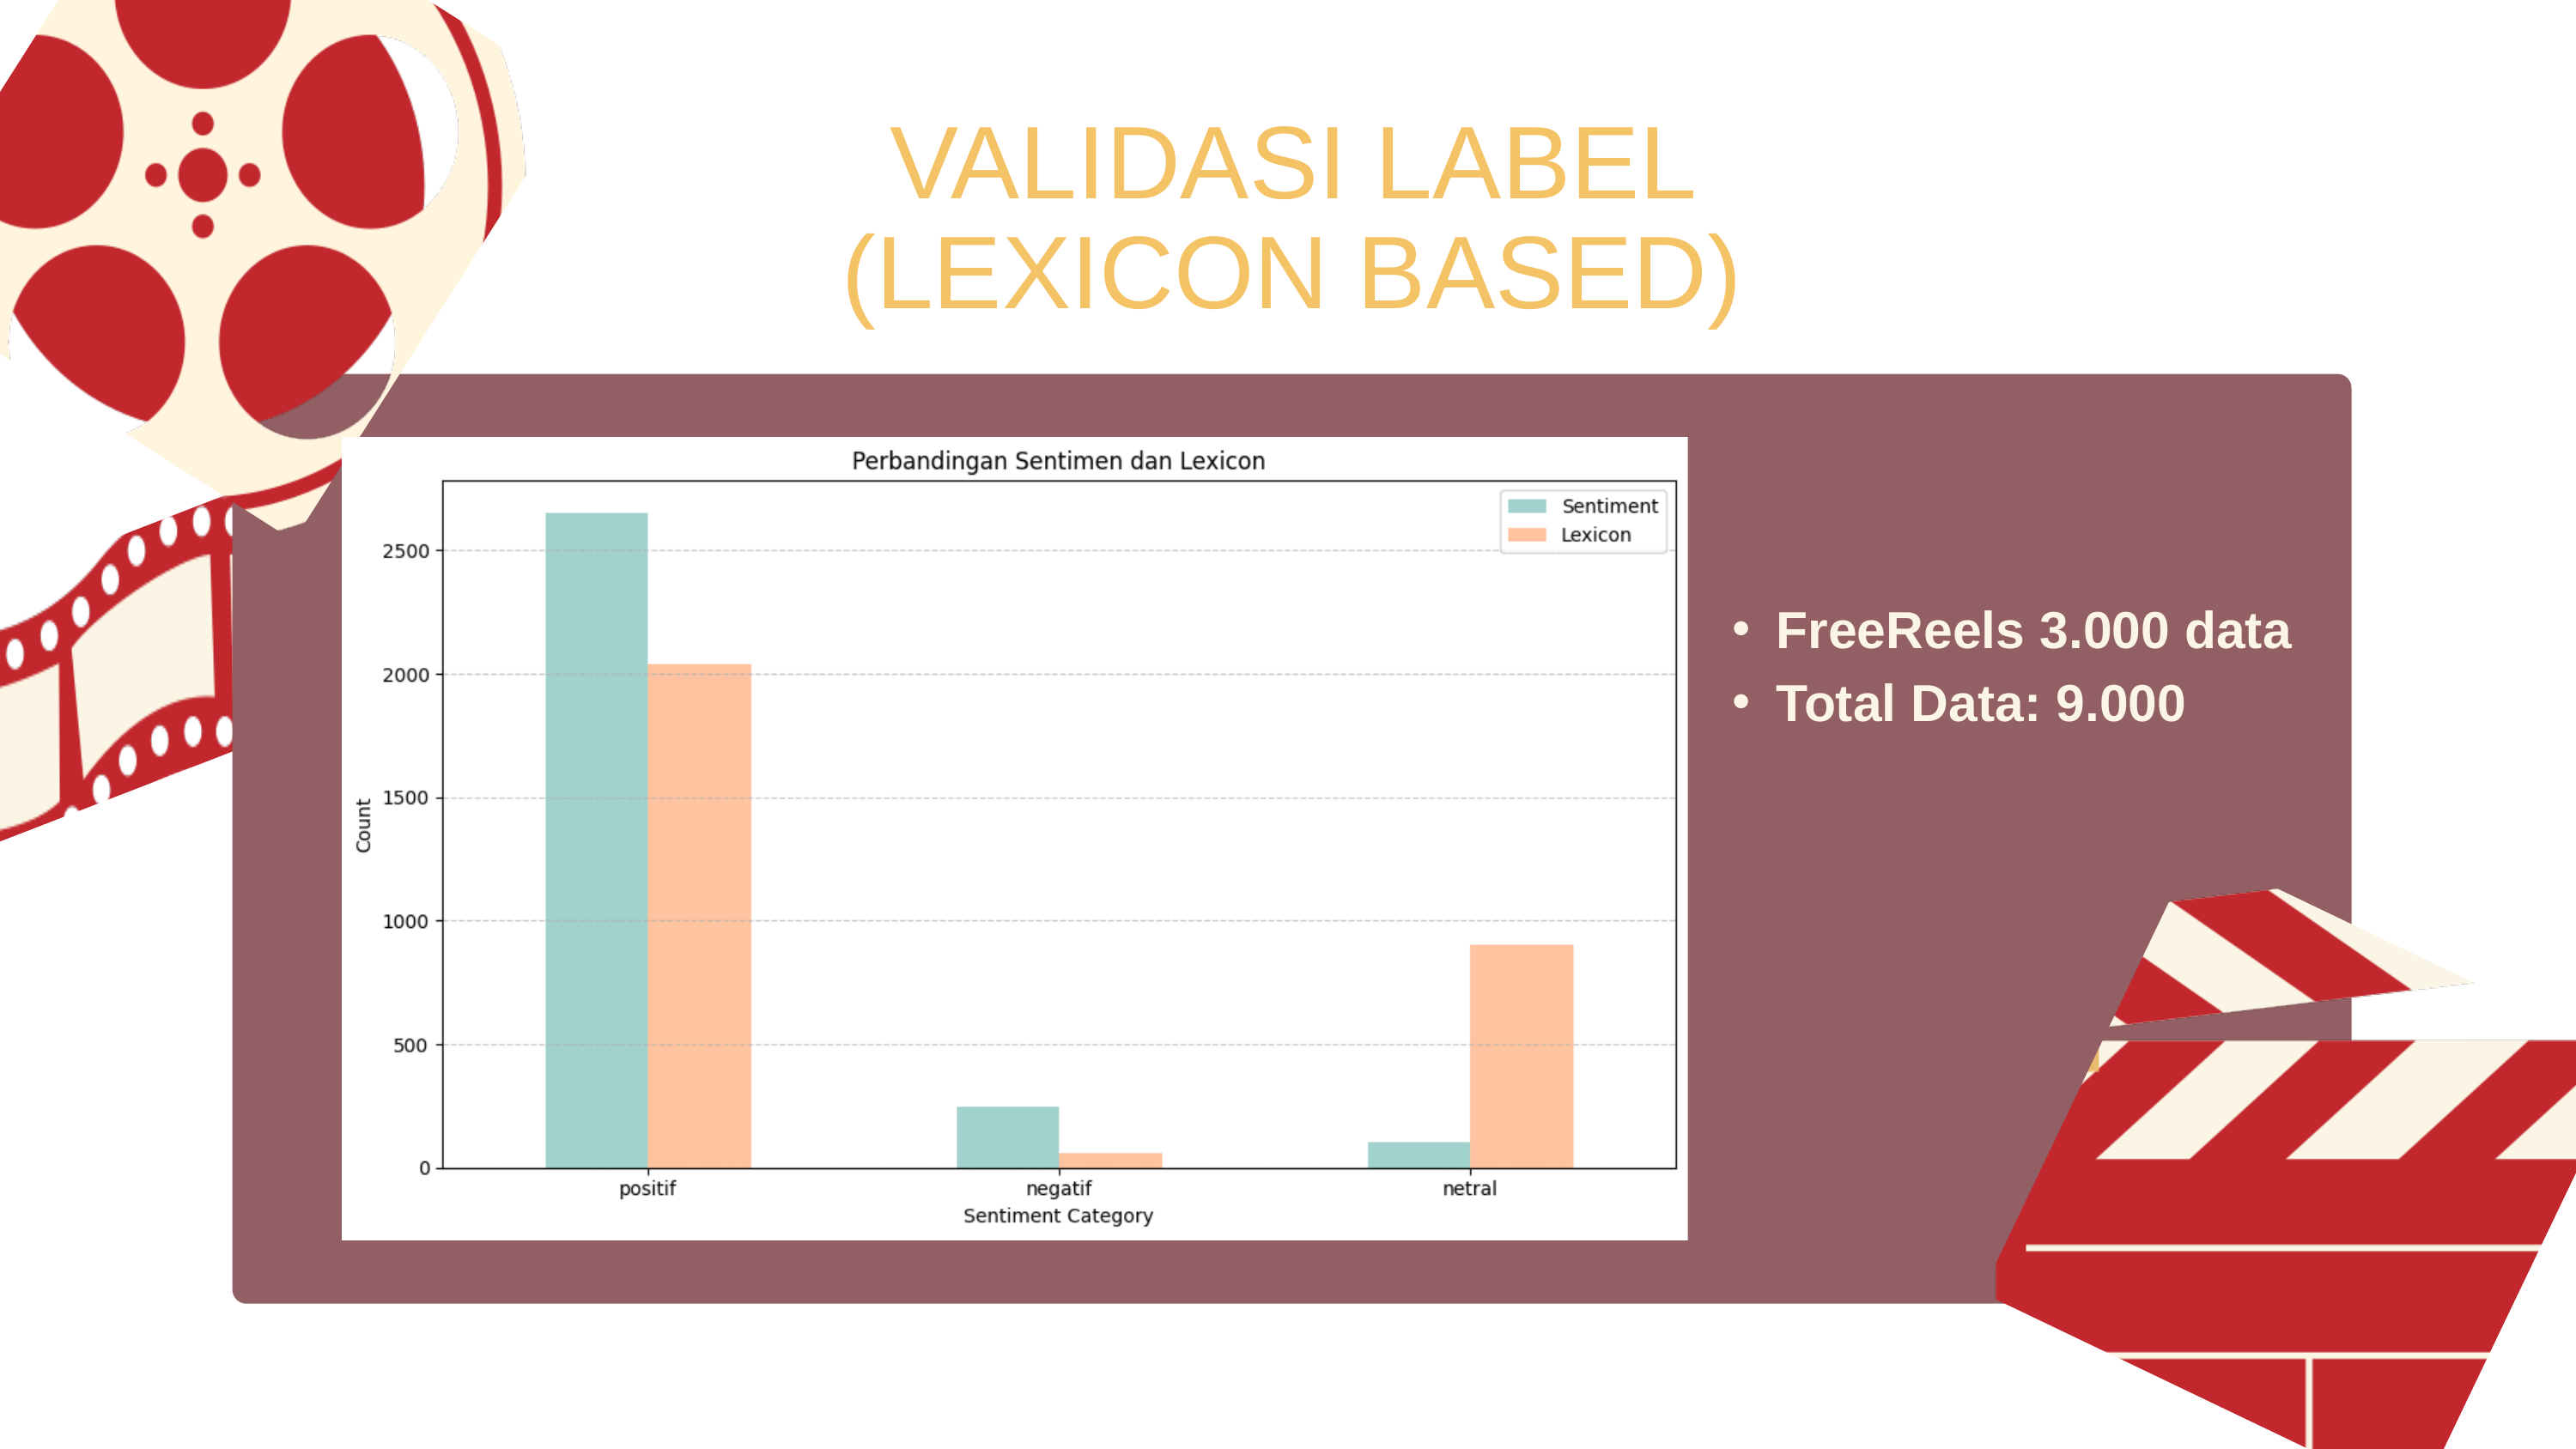

VALIDASI LABEL (LEXICON BASED)

FreeReels 3.000 data
Total Data: 9.000